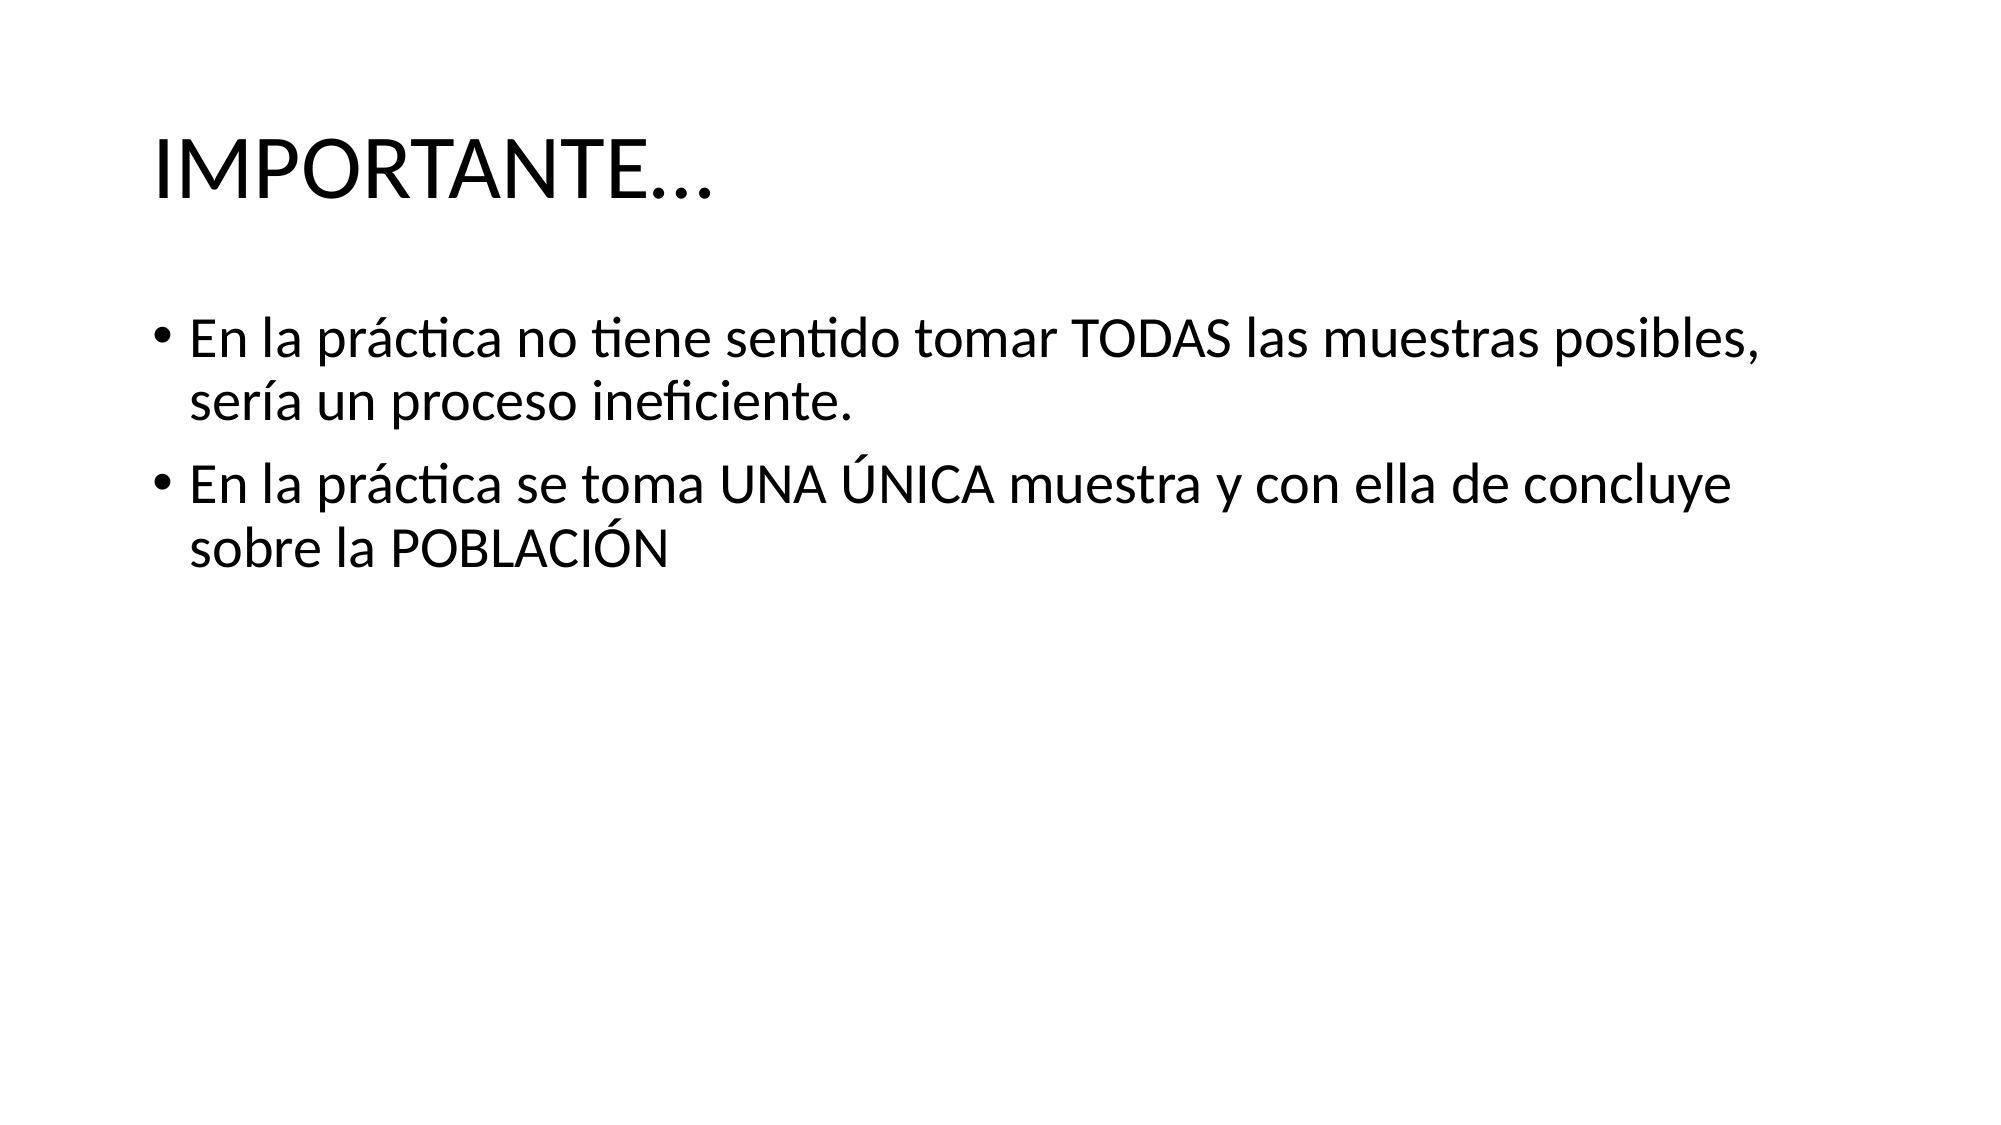

# IMPORTANTE…
En la práctica no tiene sentido tomar TODAS las muestras posibles, sería un proceso ineficiente.
En la práctica se toma UNA ÚNICA muestra y con ella de concluye sobre la POBLACIÓN